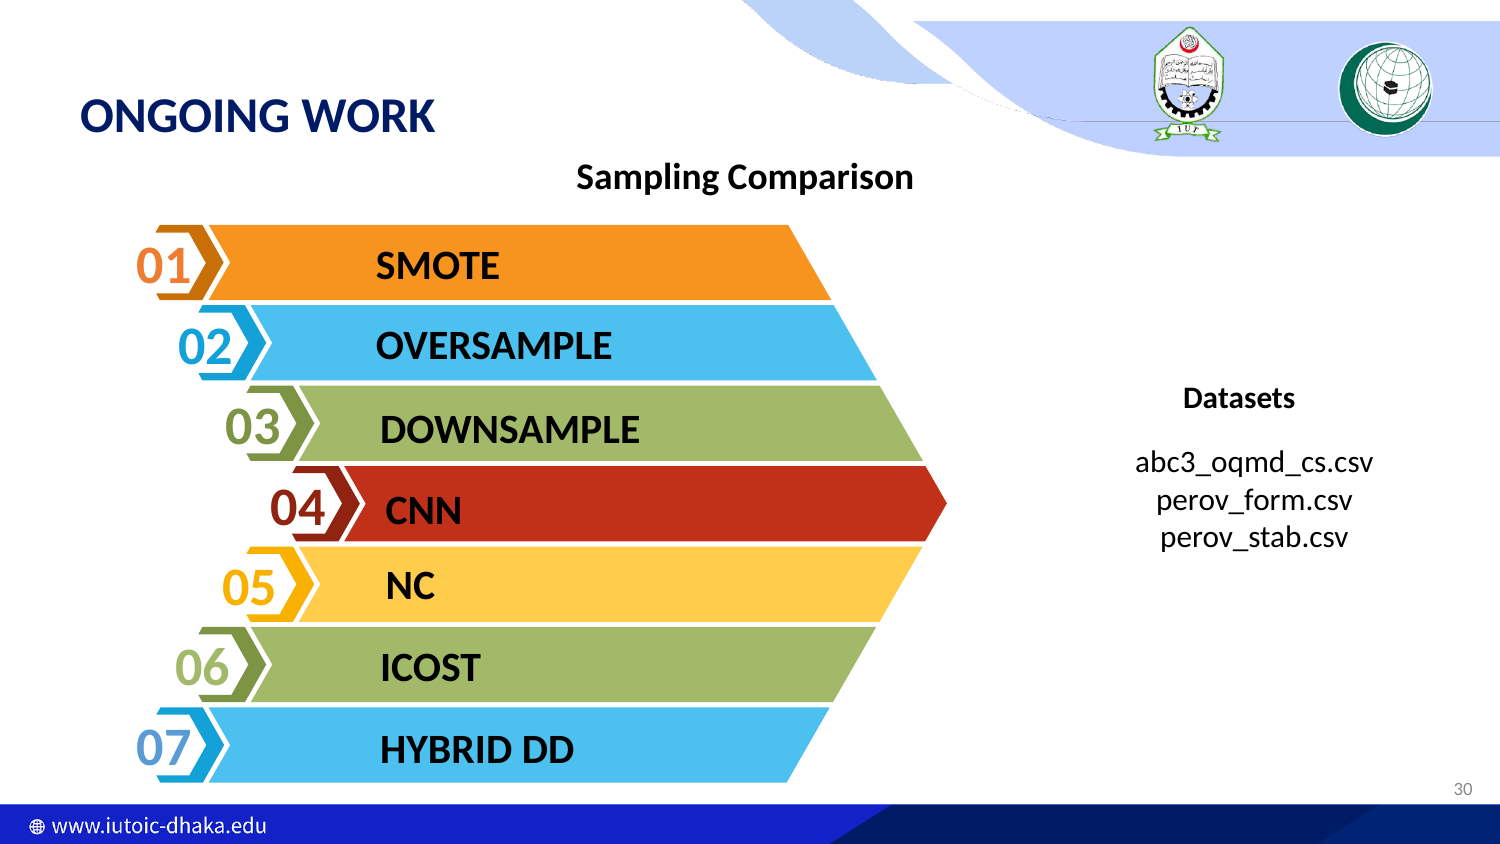

ONGOING WORK
Sampling Comparison
01

SMOTE
02

OVERSAMPLE
Datasets
03

DOWNSAMPLE
abc3_oqmd_cs.csv
perov_form.csv
perov_stab.csv

04

CNN
05

NC
06

ICOST
07

HYBRID DD
30